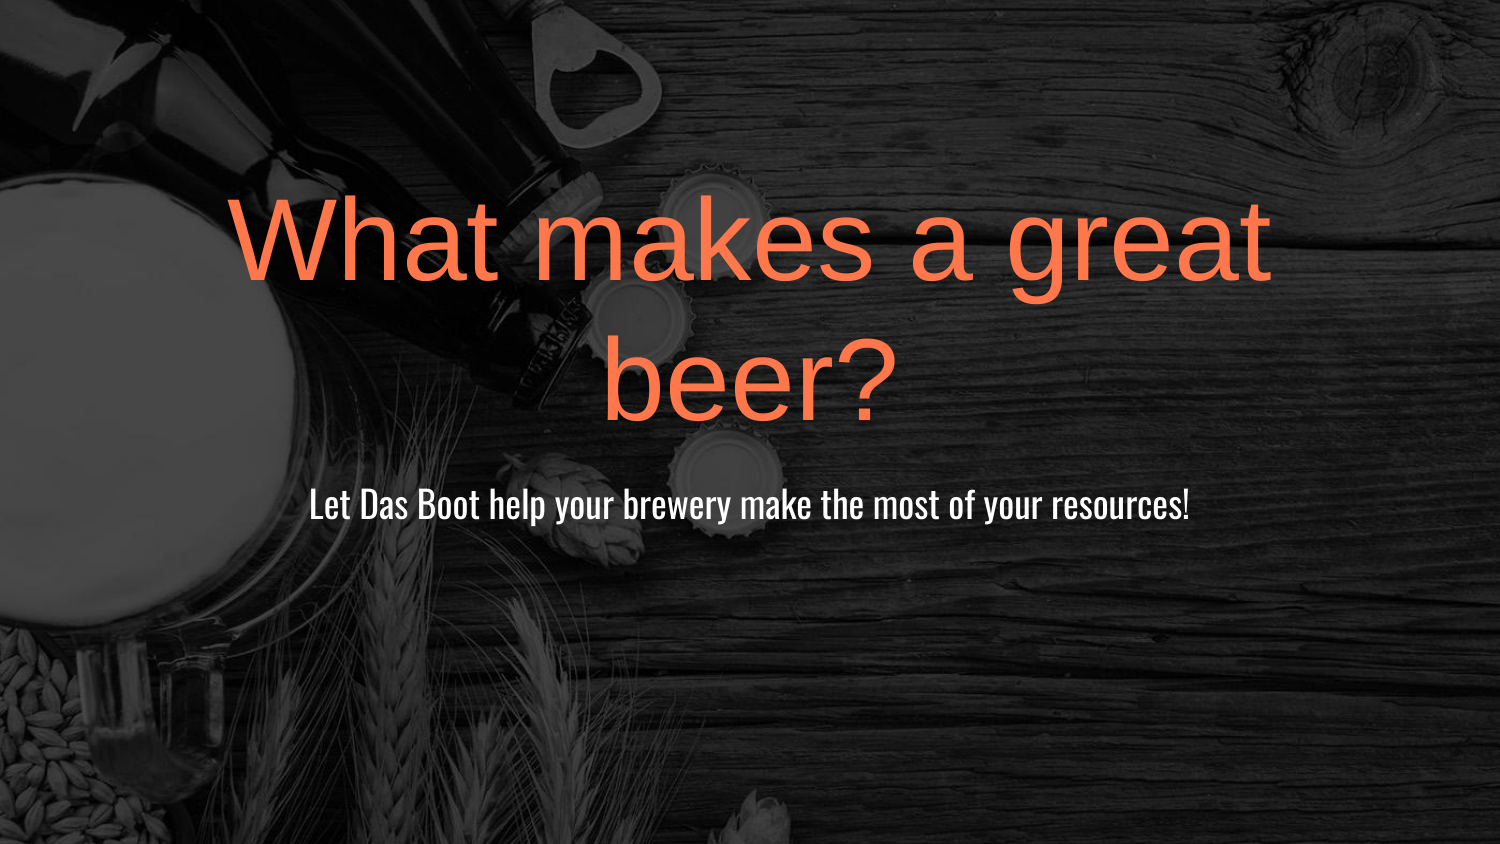

# What makes a great beer?
Let Das Boot help your brewery make the most of your resources!